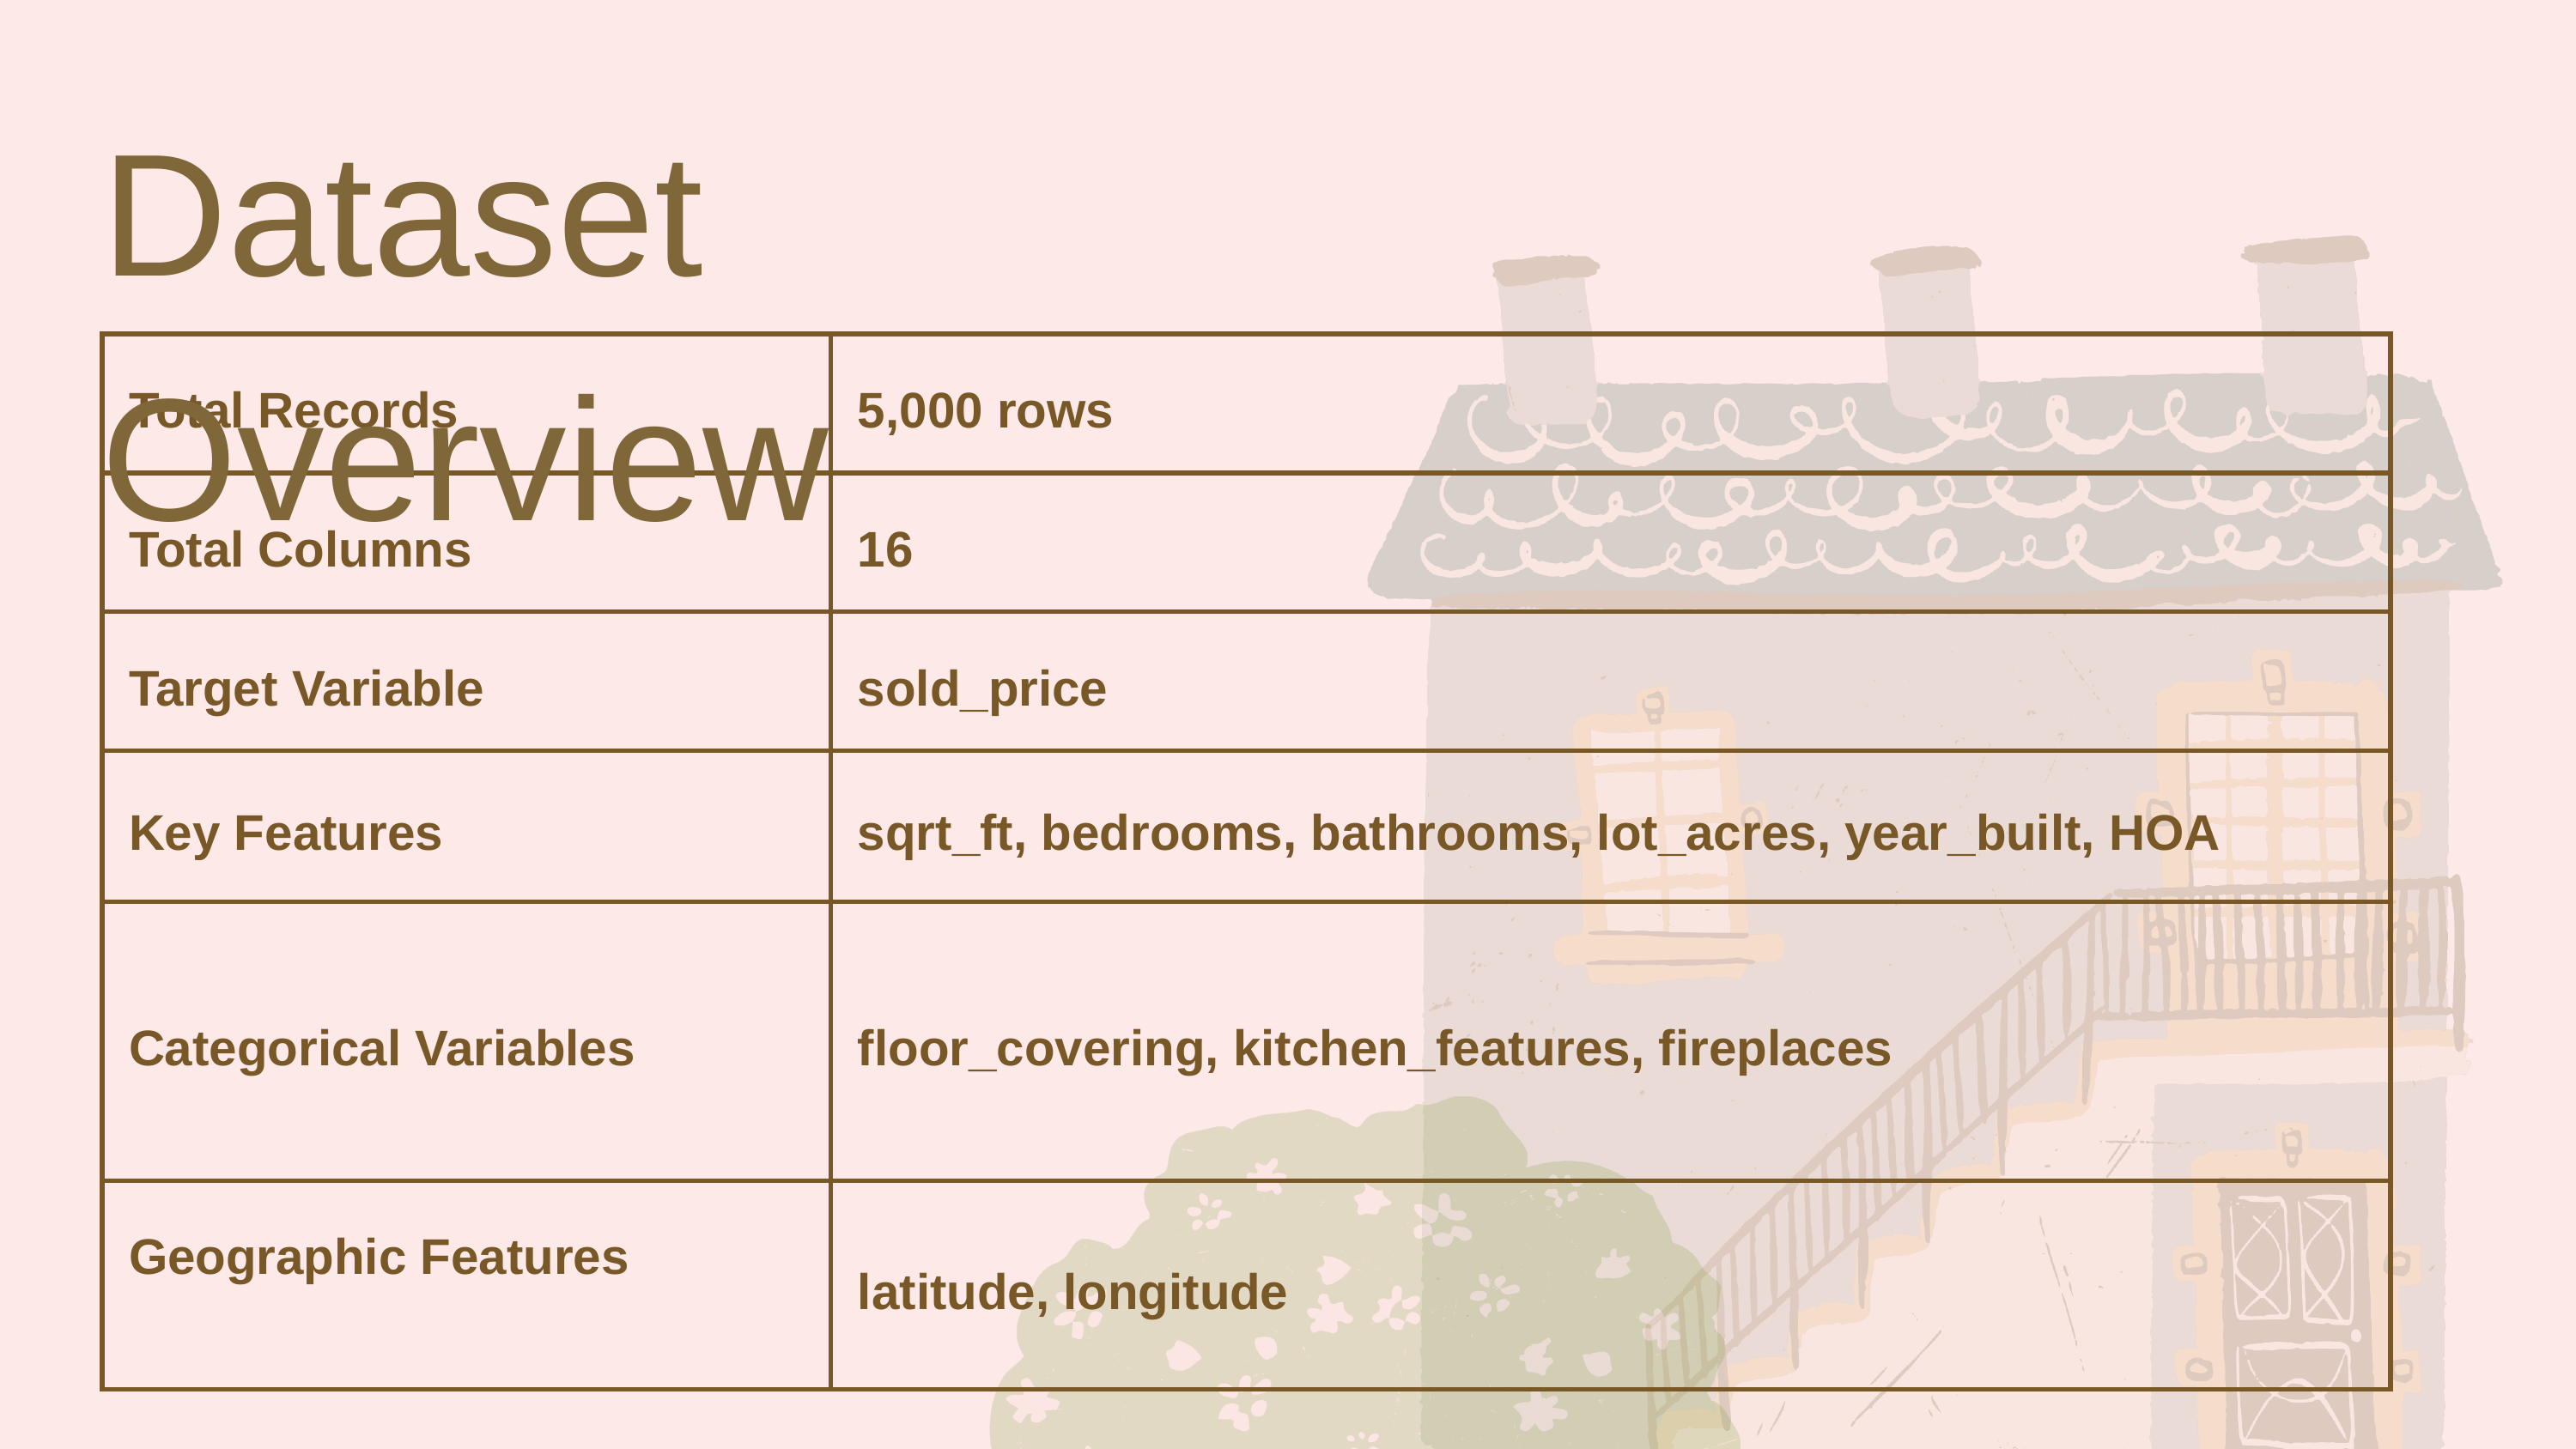

Dataset Overview

| Total Records | 5,000 rows |
| --- | --- |
| Total Columns | 16 |
| Target Variable | sold\_price |
| Key Features | sqrt\_ft, bedrooms, bathrooms, lot\_acres, year\_built, HOA |
| Categorical Variables | floor\_covering, kitchen\_features, fireplaces |
| Geographic Features | latitude, longitude |